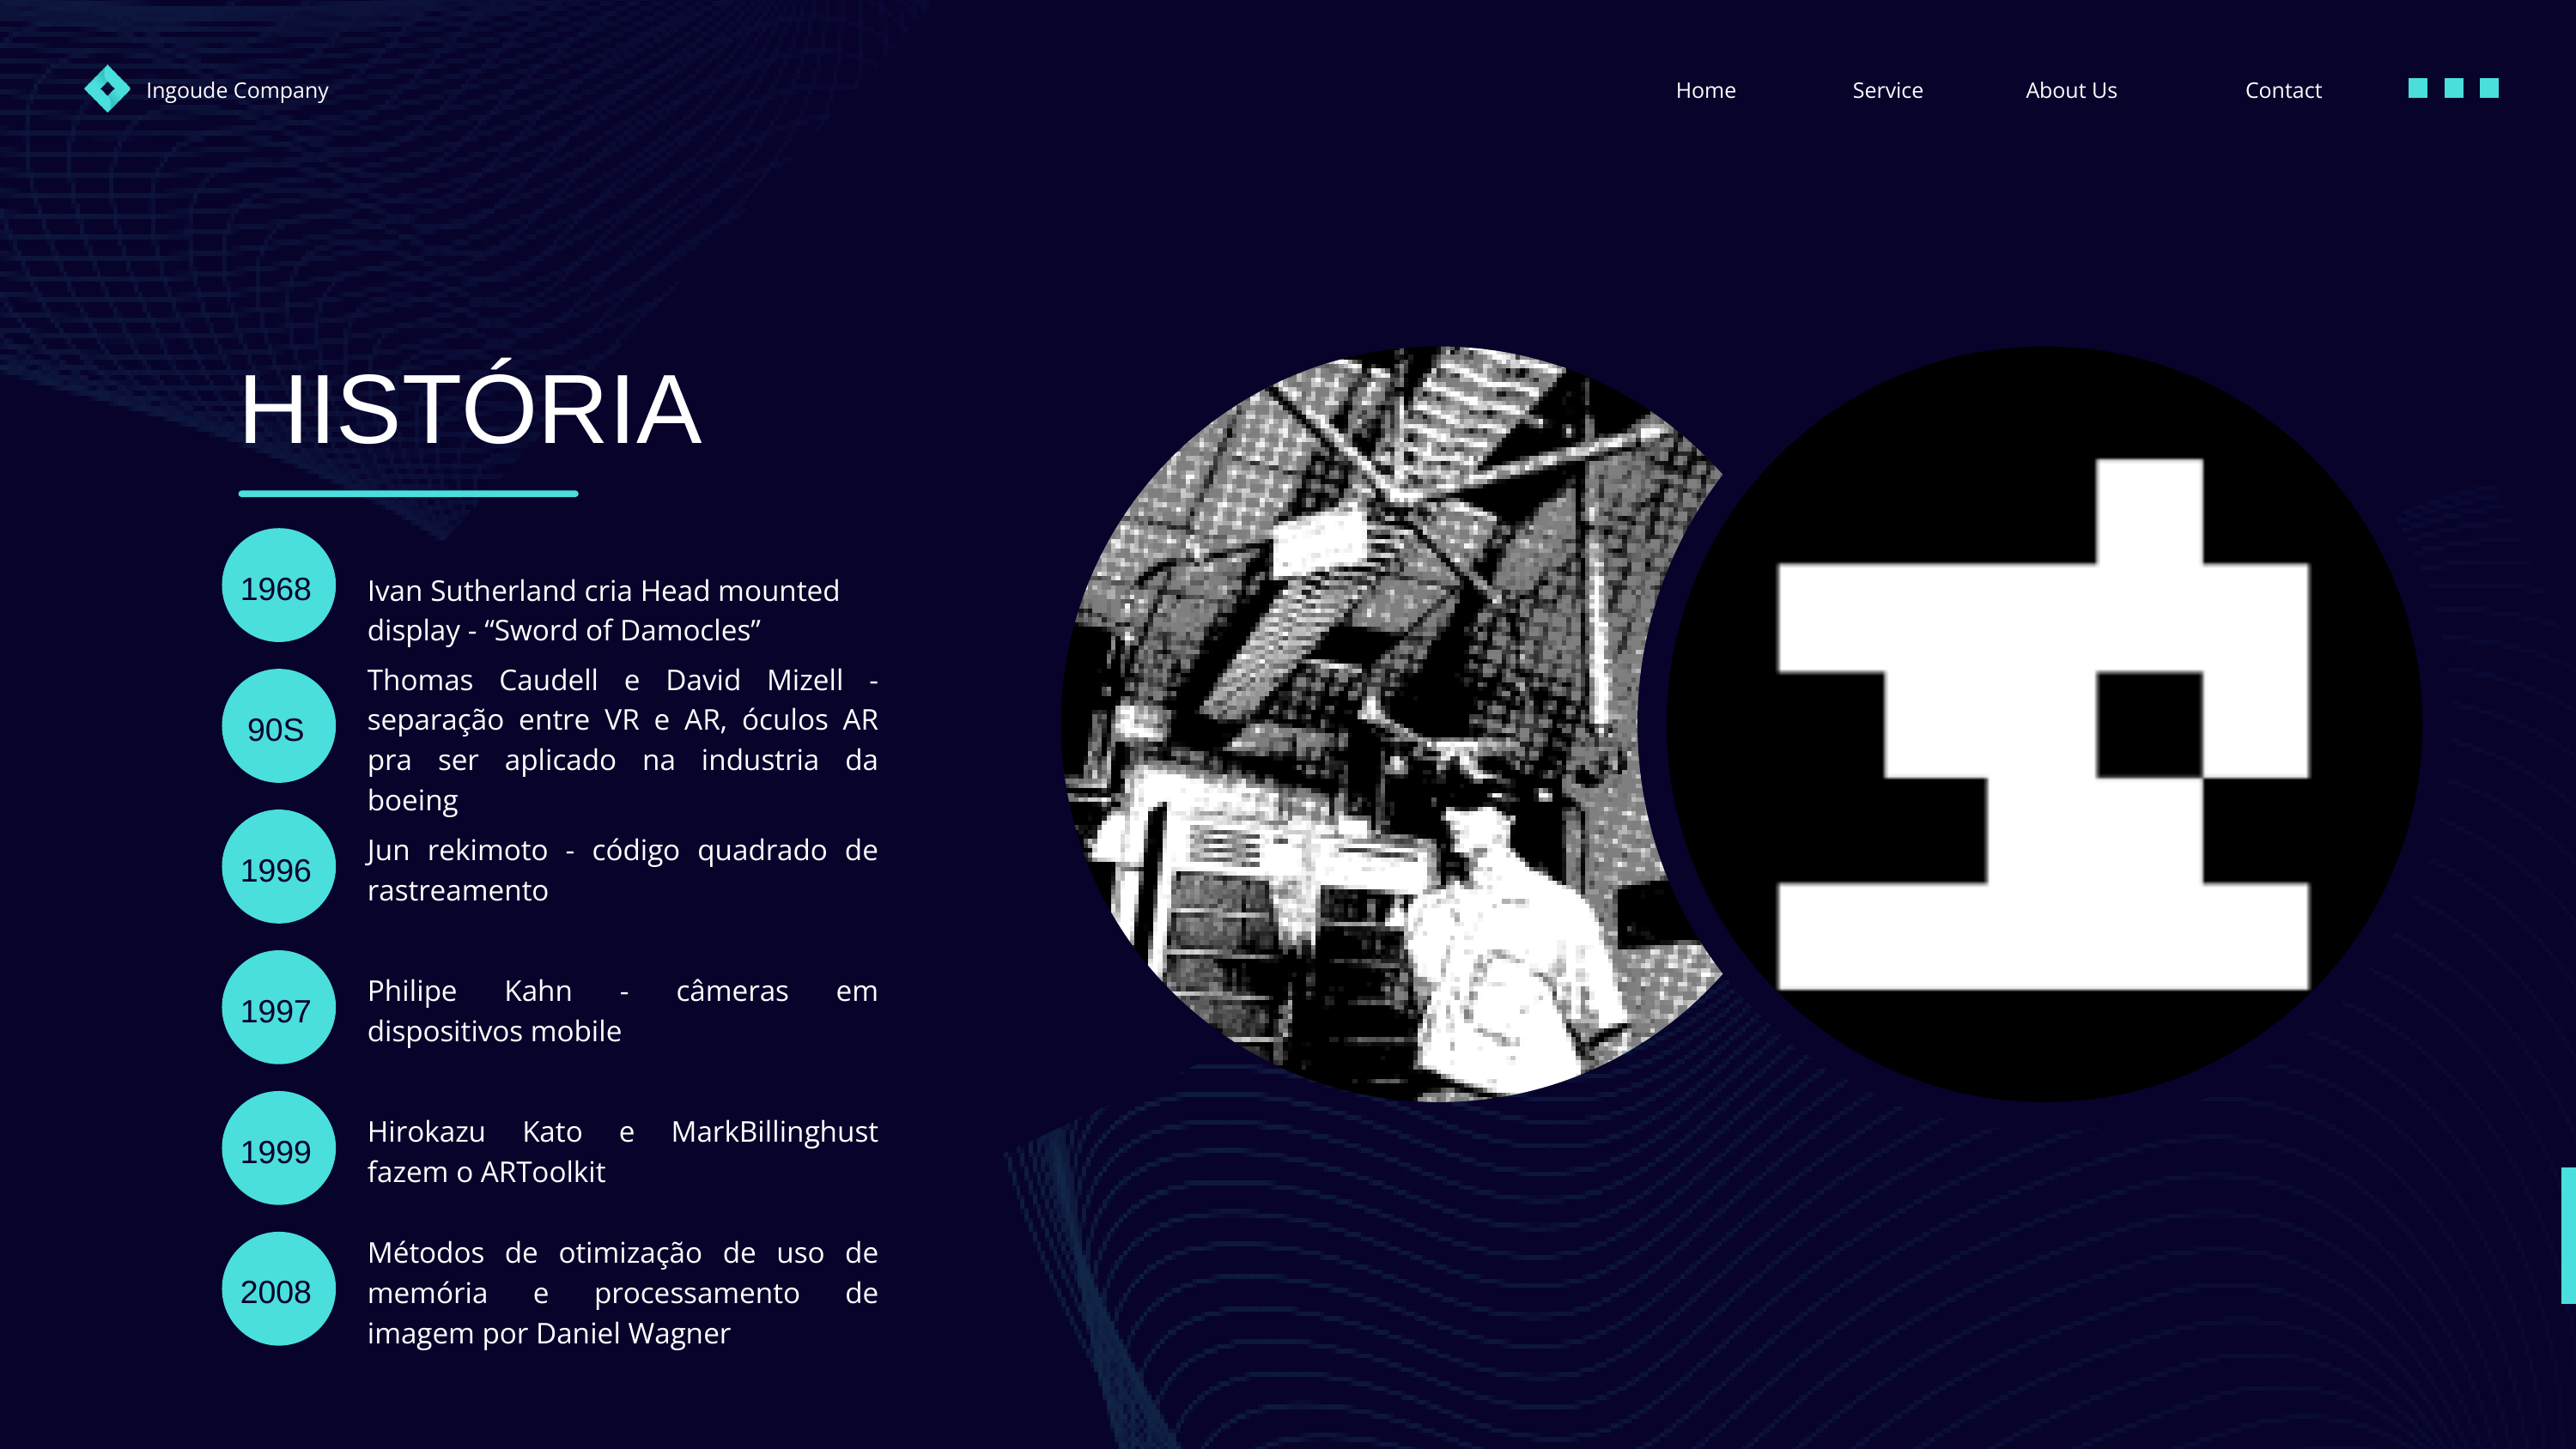

Ingoude Company
Home
Service
About Us
Contact

HISTÓRIA

1968
Ivan Sutherland cria Head mounted display - “Sword of Damocles”
Thomas Caudell e David Mizell - separação entre VR e AR, óculos AR pra ser aplicado na industria da boeing

90S

Jun rekimoto - código quadrado de rastreamento
1996

Philipe Kahn - câmeras em dispositivos mobile
1997

Hirokazu Kato e MarkBillinghust fazem o ARToolkit
1999

Métodos de otimização de uso de memória e processamento de imagem por Daniel Wagner

2008